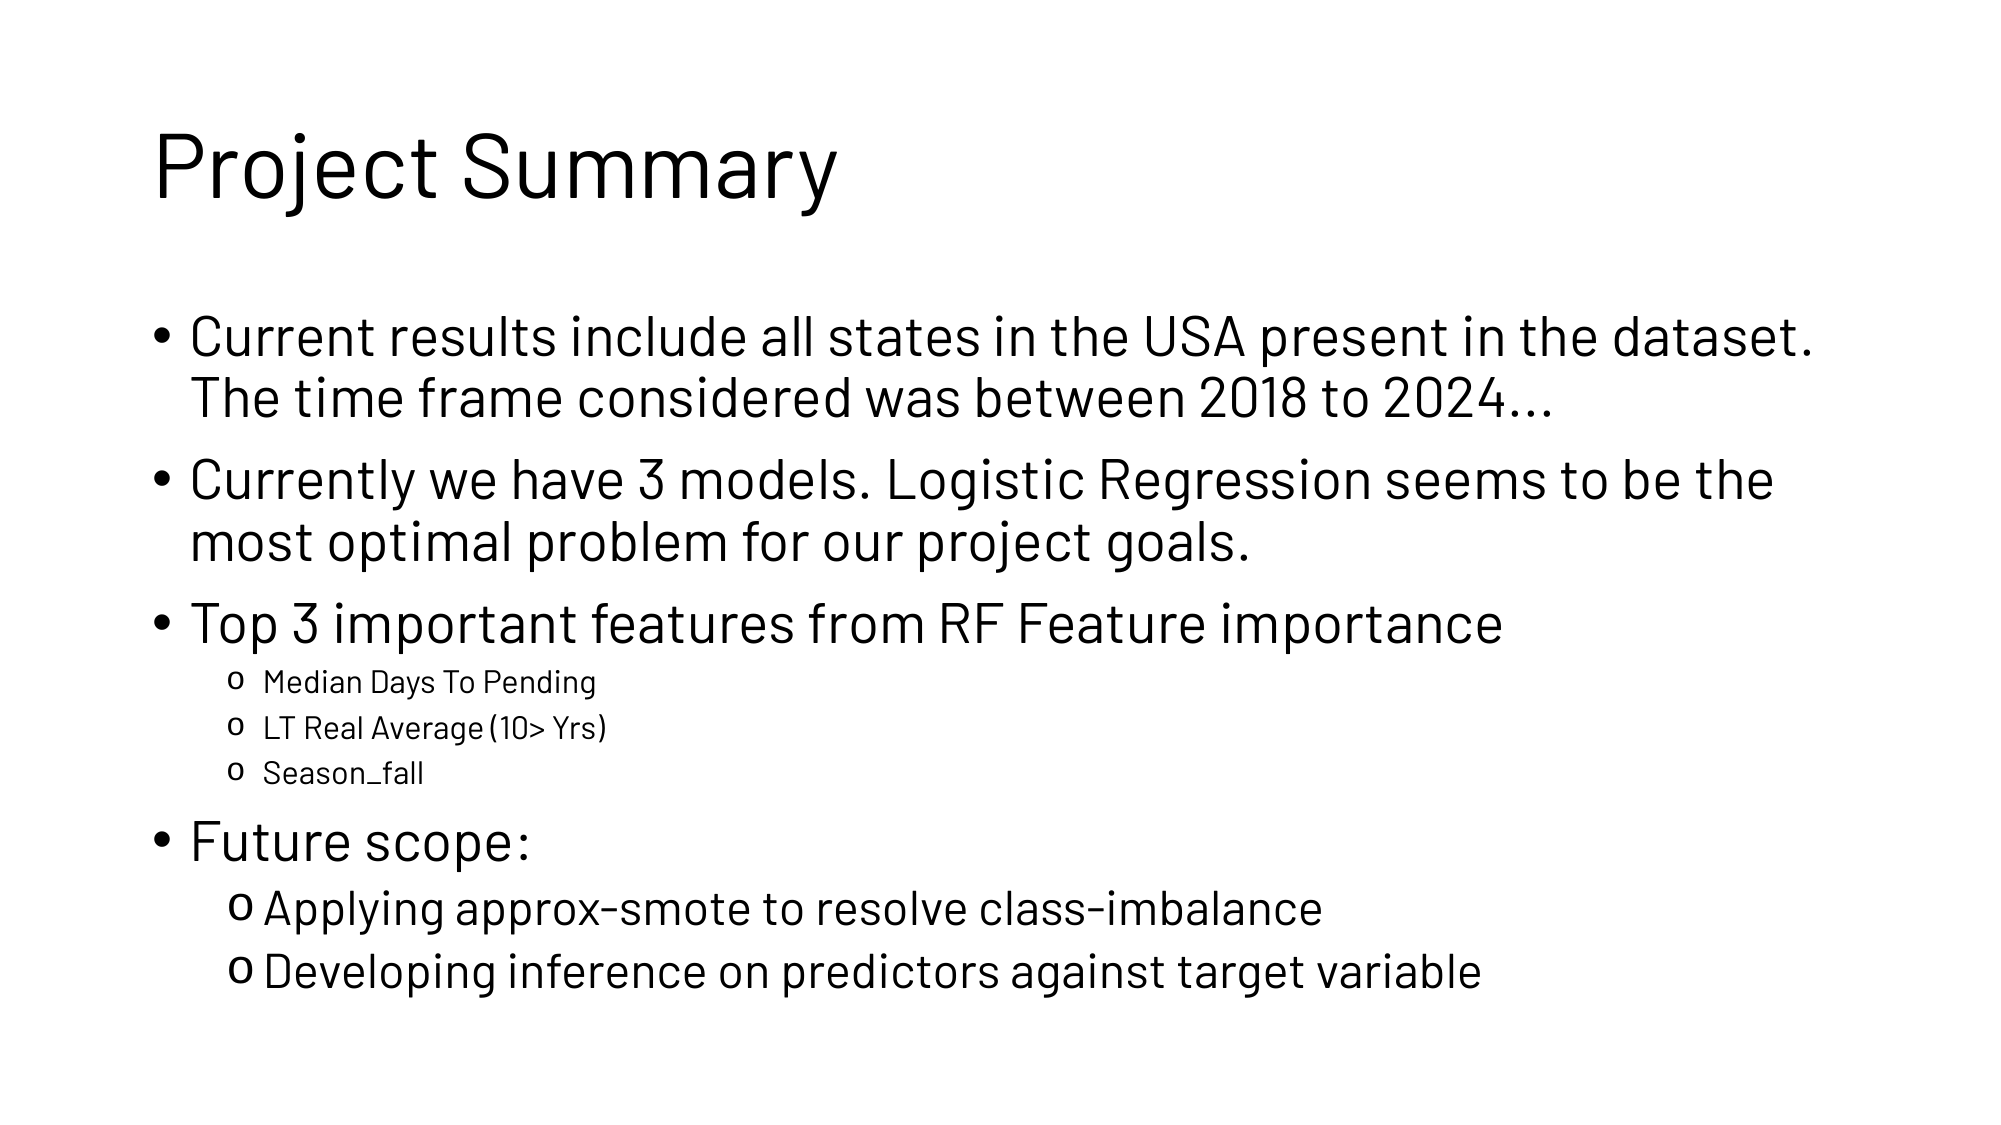

# Project Summary
Current results include all states in the USA present in the dataset. The time frame considered was between 2018 to 2024...
Currently we have 3 models. Logistic Regression seems to be the most optimal problem for our project goals.
Top 3 important features from RF Feature importance
Median Days To Pending
LT Real Average (10> Yrs)
Season_fall
Future scope:
Applying approx-smote to resolve class-imbalance
Developing inference on predictors against target variable